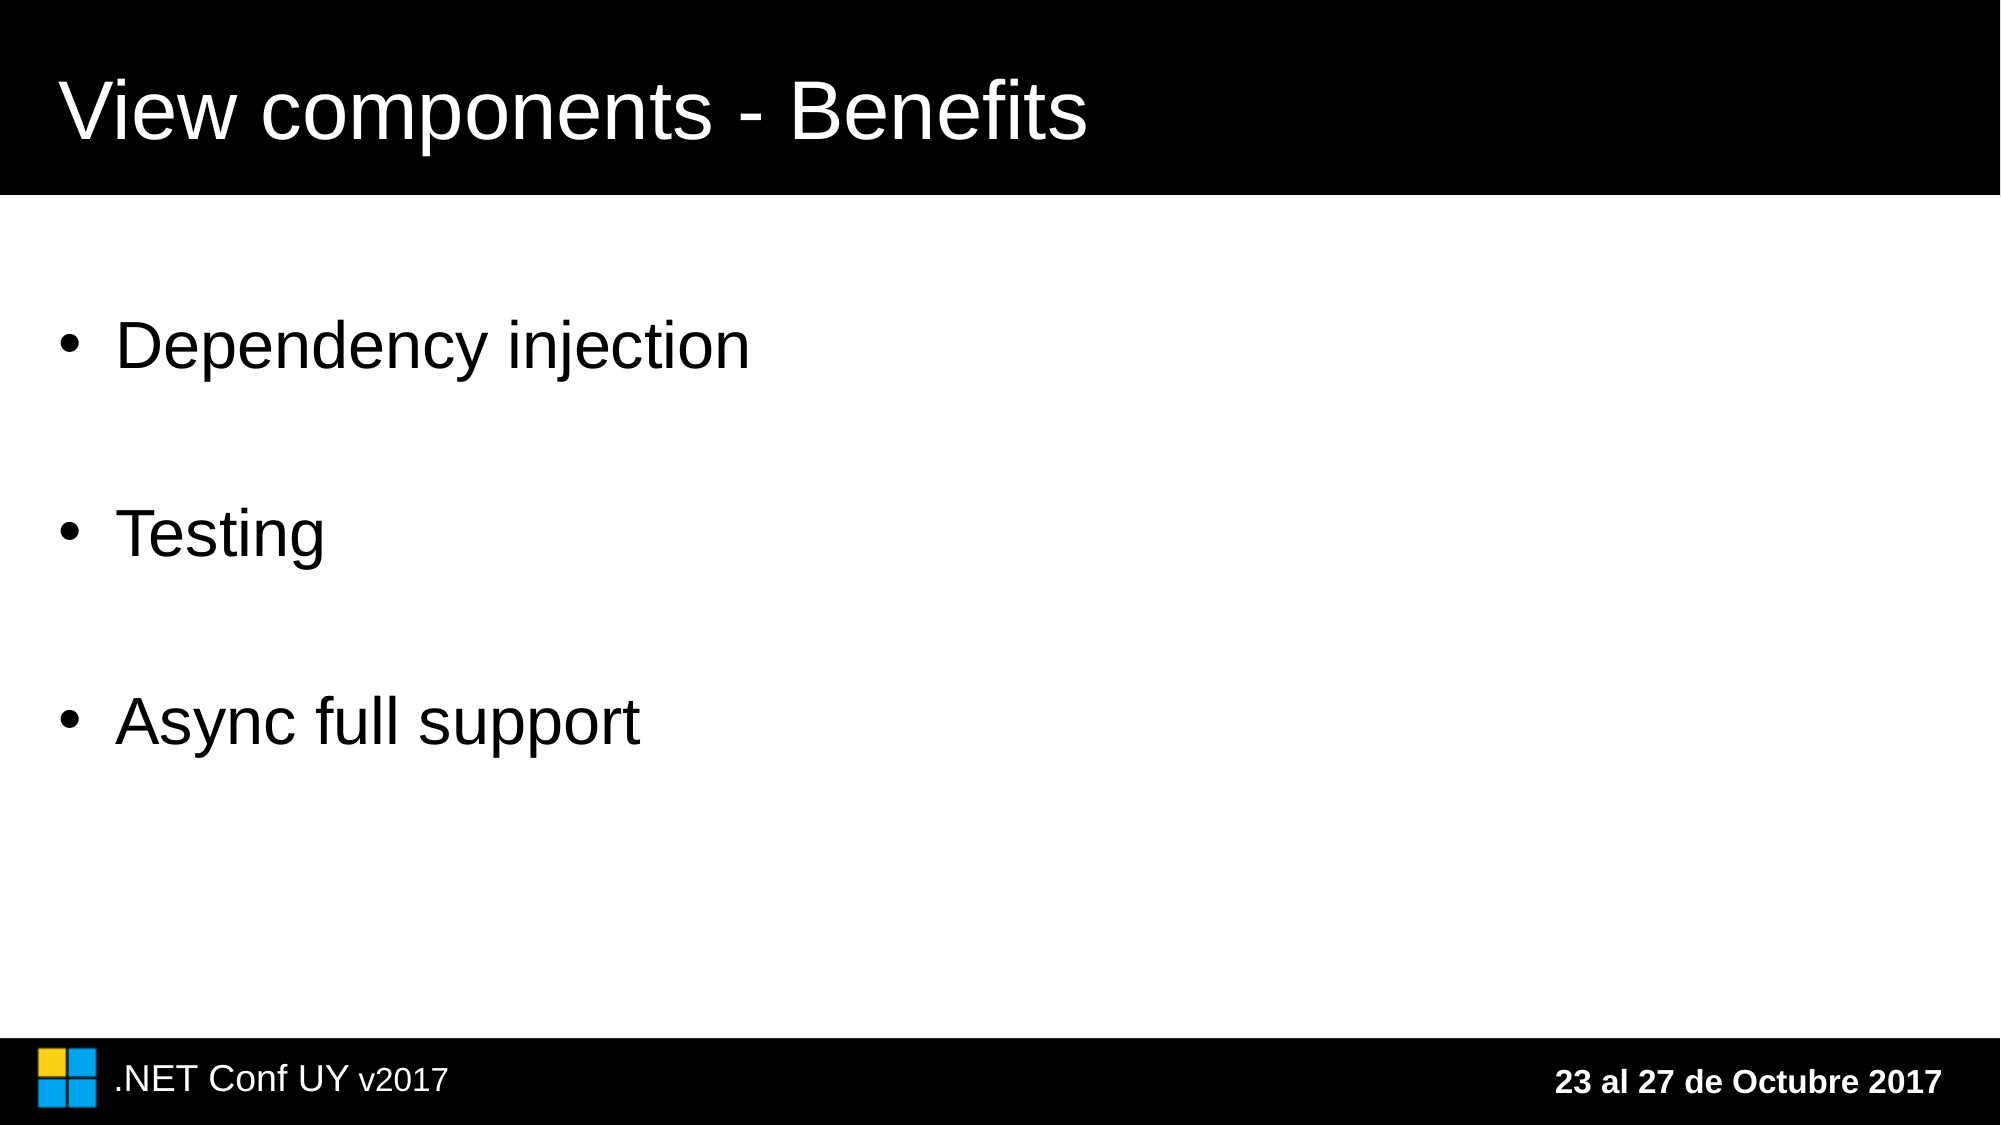

# View components - Benefits
Dependency injection
Testing
Async full support